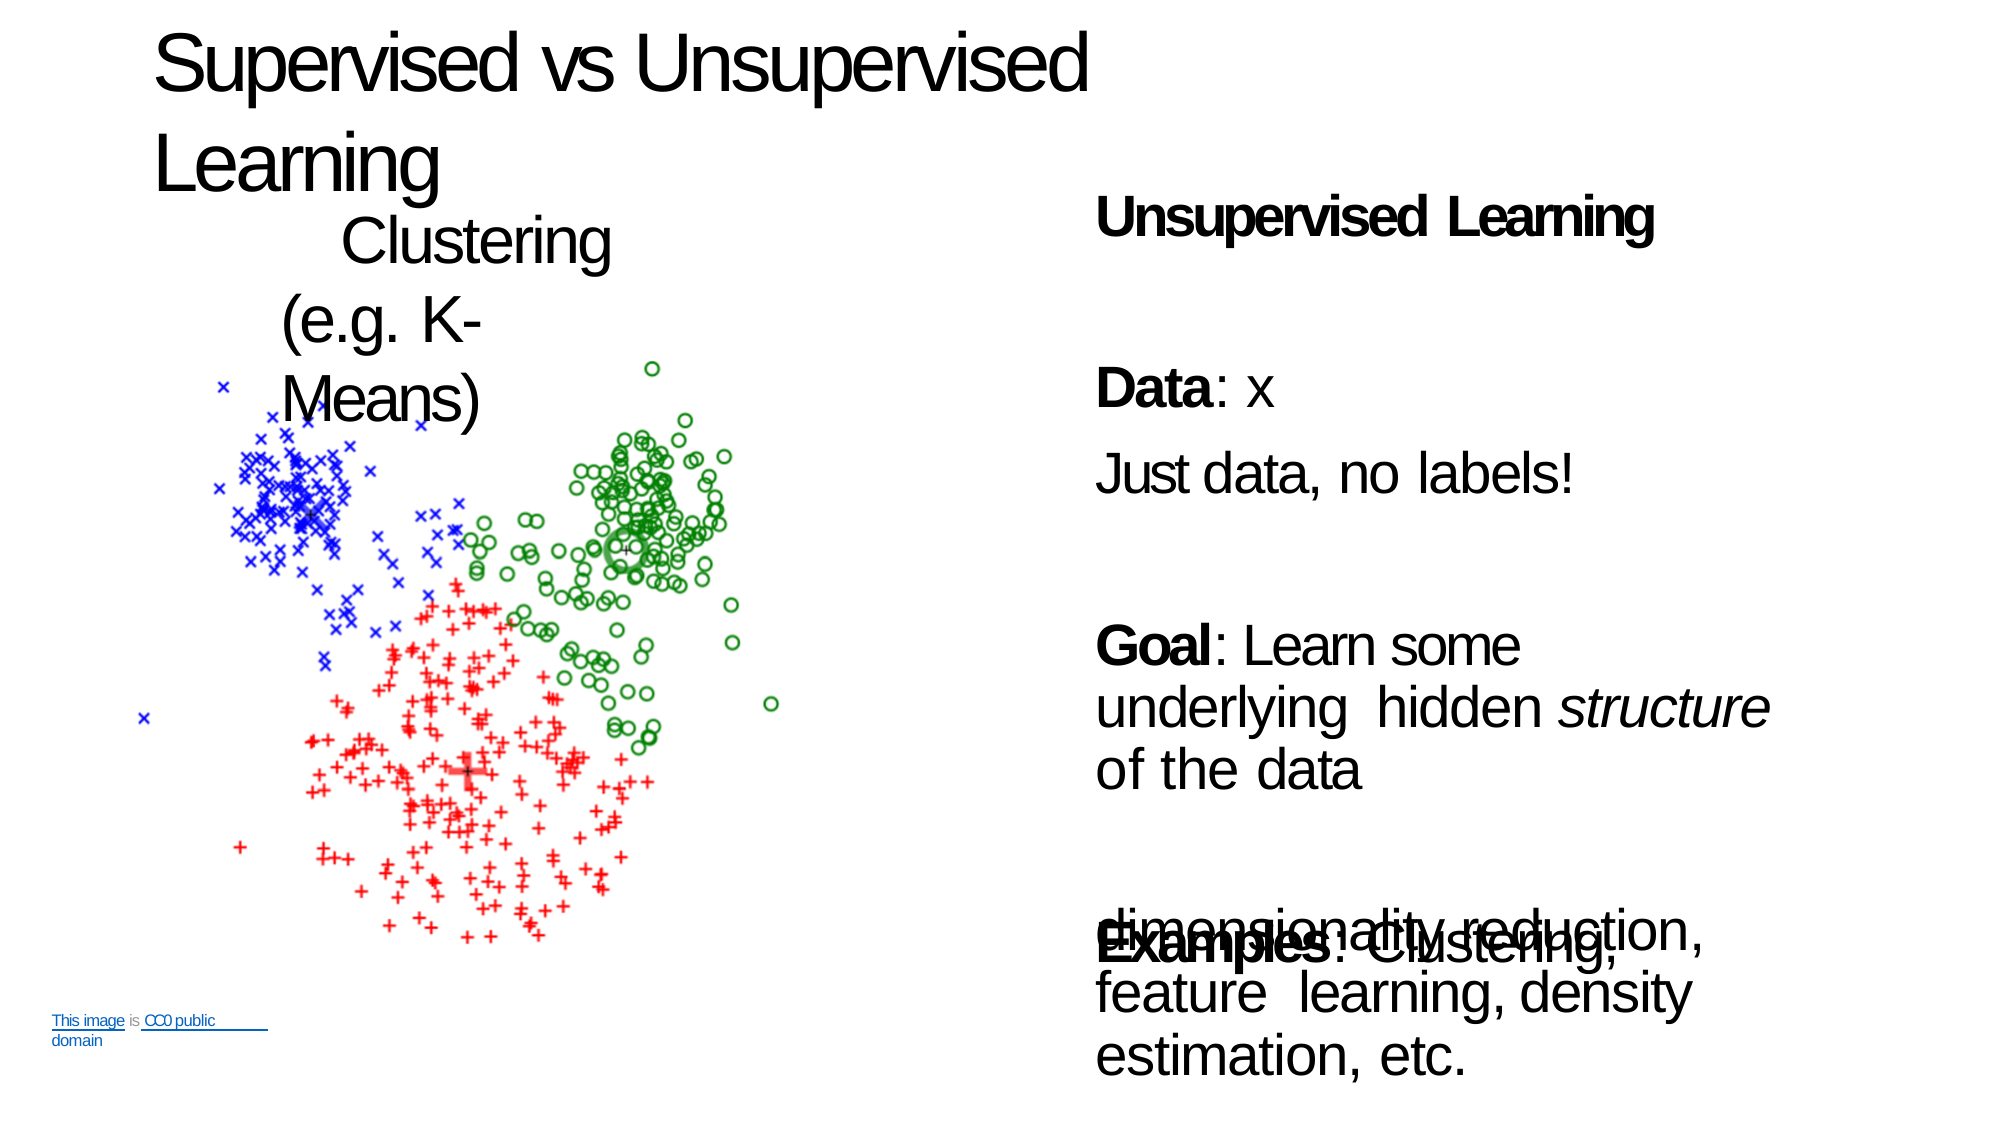

# Supervised vs Unsupervised Learning
Unsupervised Learning

Data: x
Just data, no labels!

Goal: Learn some underlying  hidden structure of the data

Examples: Clustering,
Clustering  (e.g. K-Means)

dimensionality reduction, feature  learning, density estimation, etc.
This image is CC0 public domain